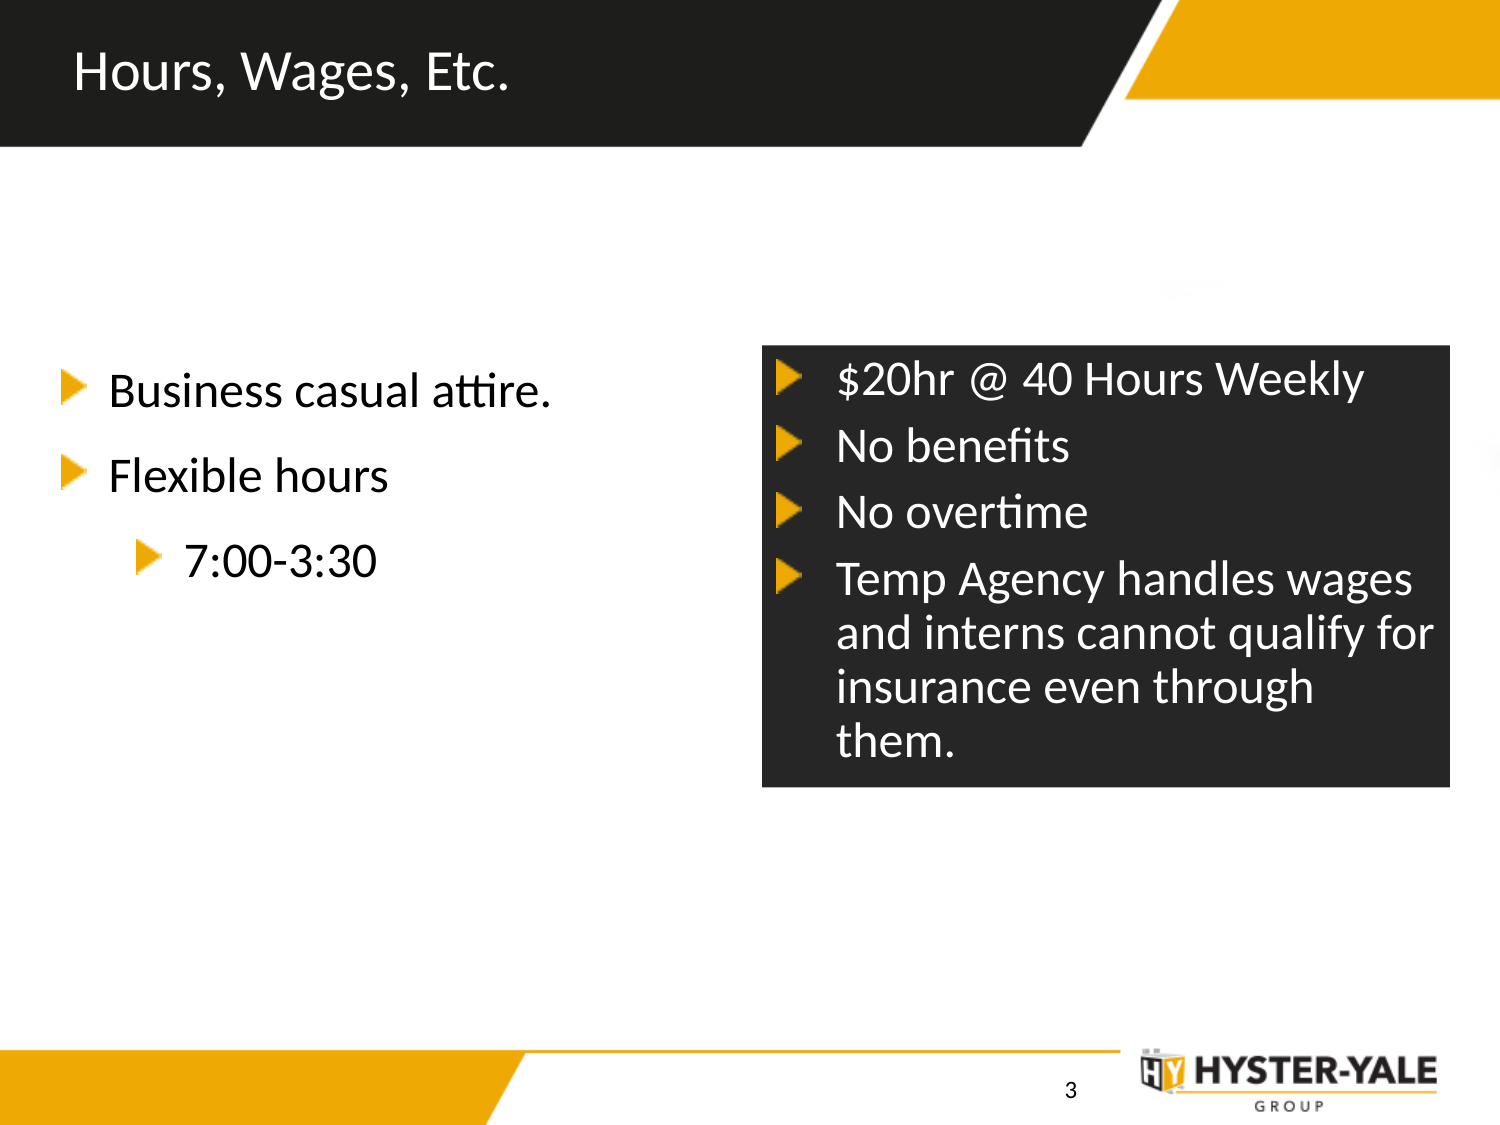

# Hours, Wages, Etc.
$20hr @ 40 Hours Weekly
No benefits
No overtime
Temp Agency handles wages and interns cannot qualify for insurance even through them.
Business casual attire.
Flexible hours
7:00-3:30
3